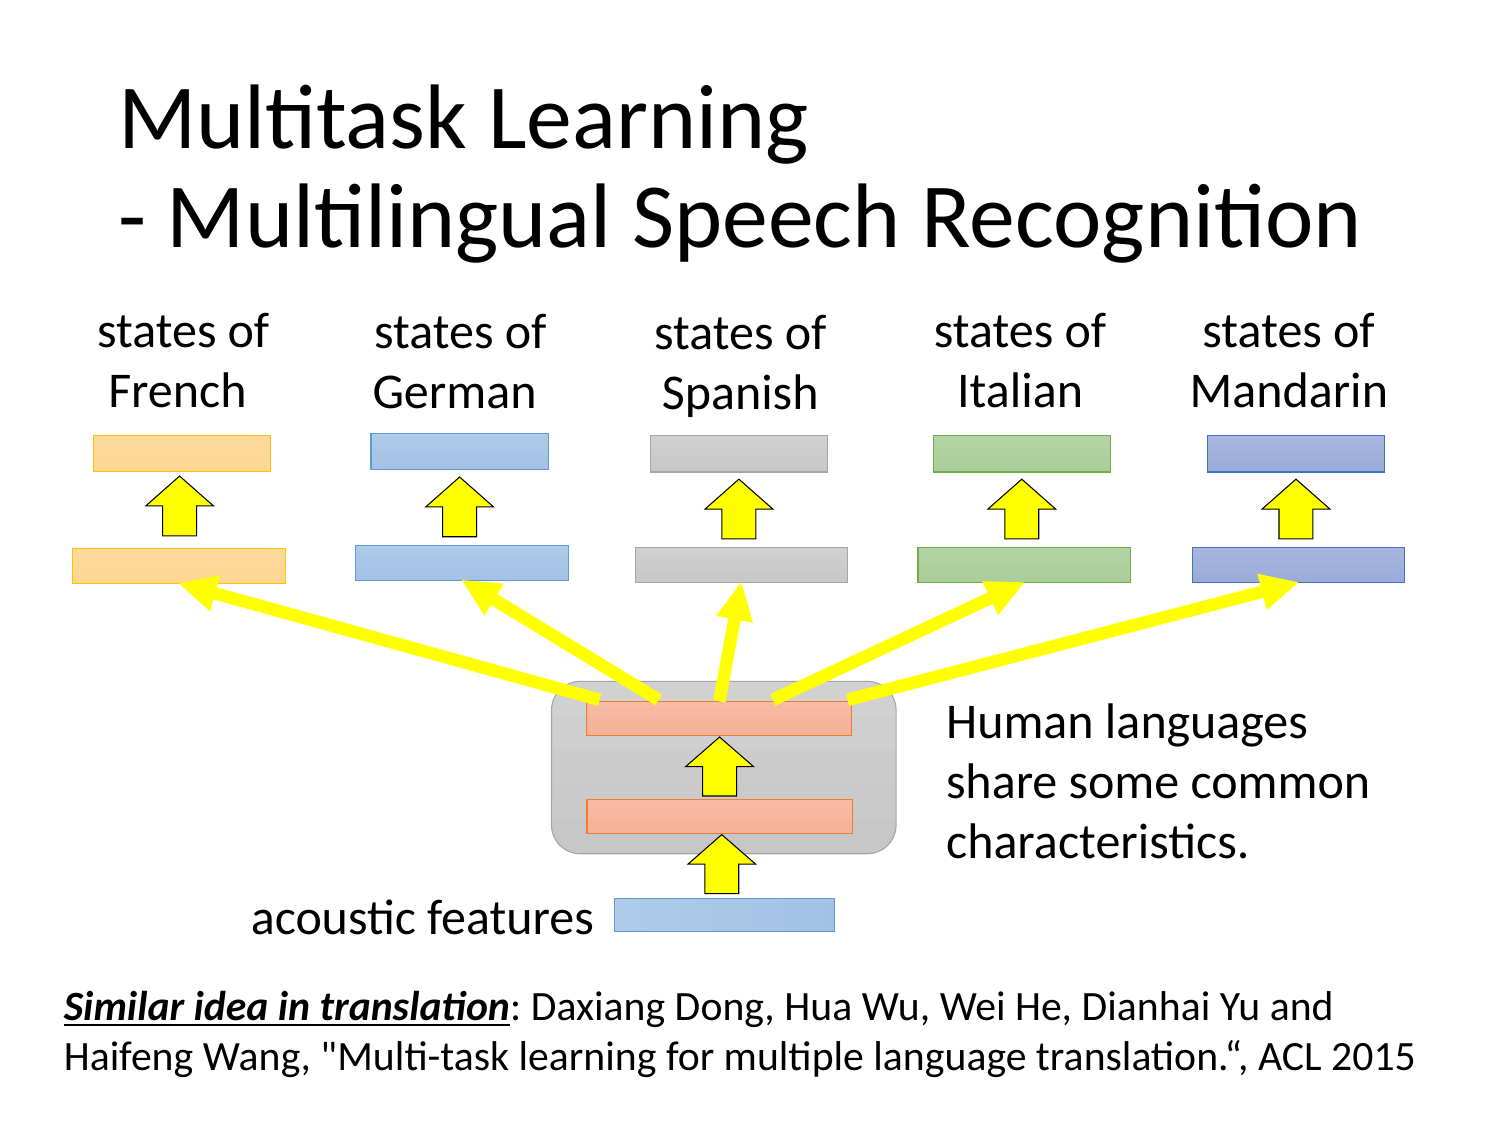

# Multitask Learning - Multilingual Speech Recognition
states of Mandarin
states of Italian
states of French
states of German
states of Spanish

Human languages share some common characteristics.

acoustic features
Similar idea in translation: Daxiang Dong, Hua Wu, Wei He, Dianhai Yu and Haifeng Wang, "Multi-task learning for multiple language translation.“, ACL 2015